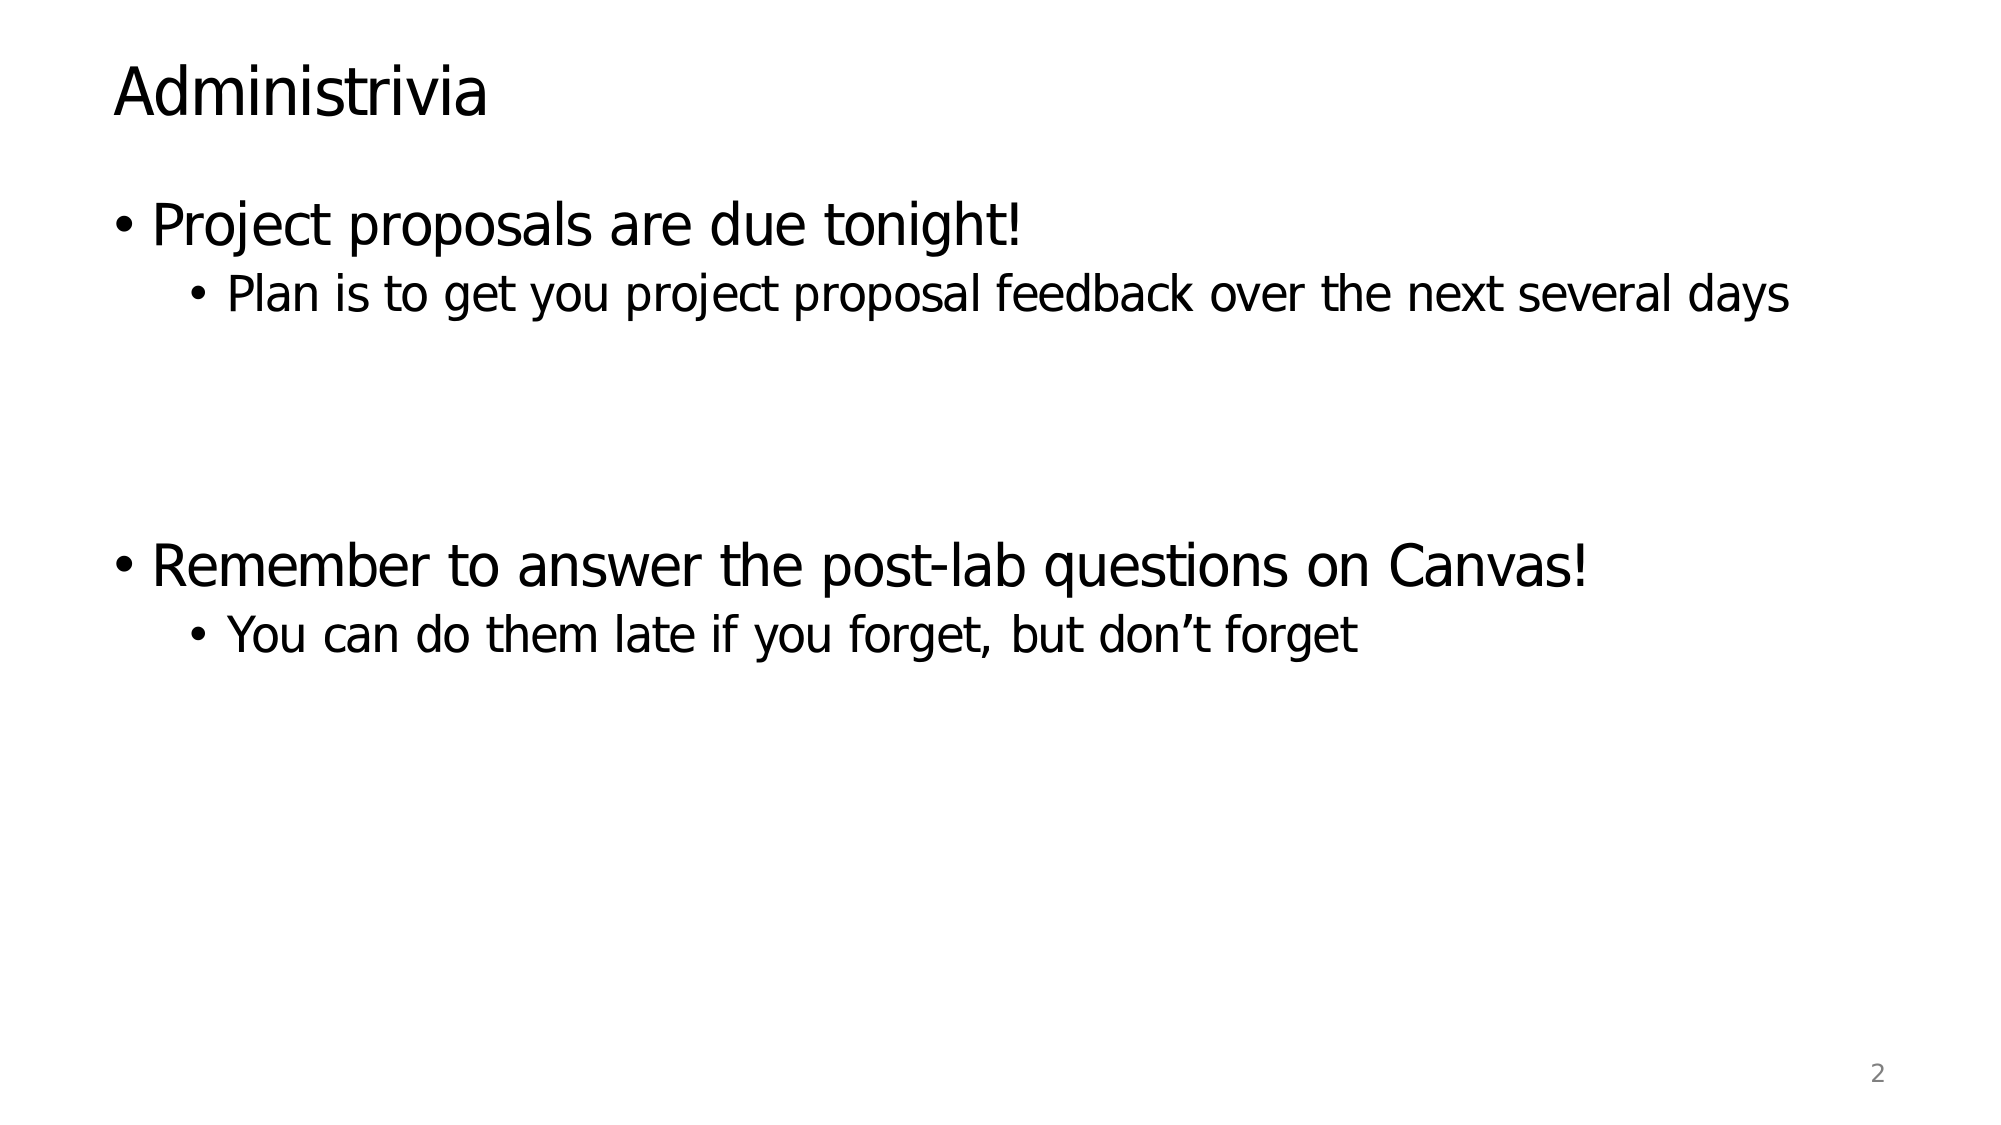

# Administrivia
Project proposals are due tonight!
Plan is to get you project proposal feedback over the next several days

Remember to answer the post-lab questions on Canvas!
You can do them late if you forget, but don’t forget
2